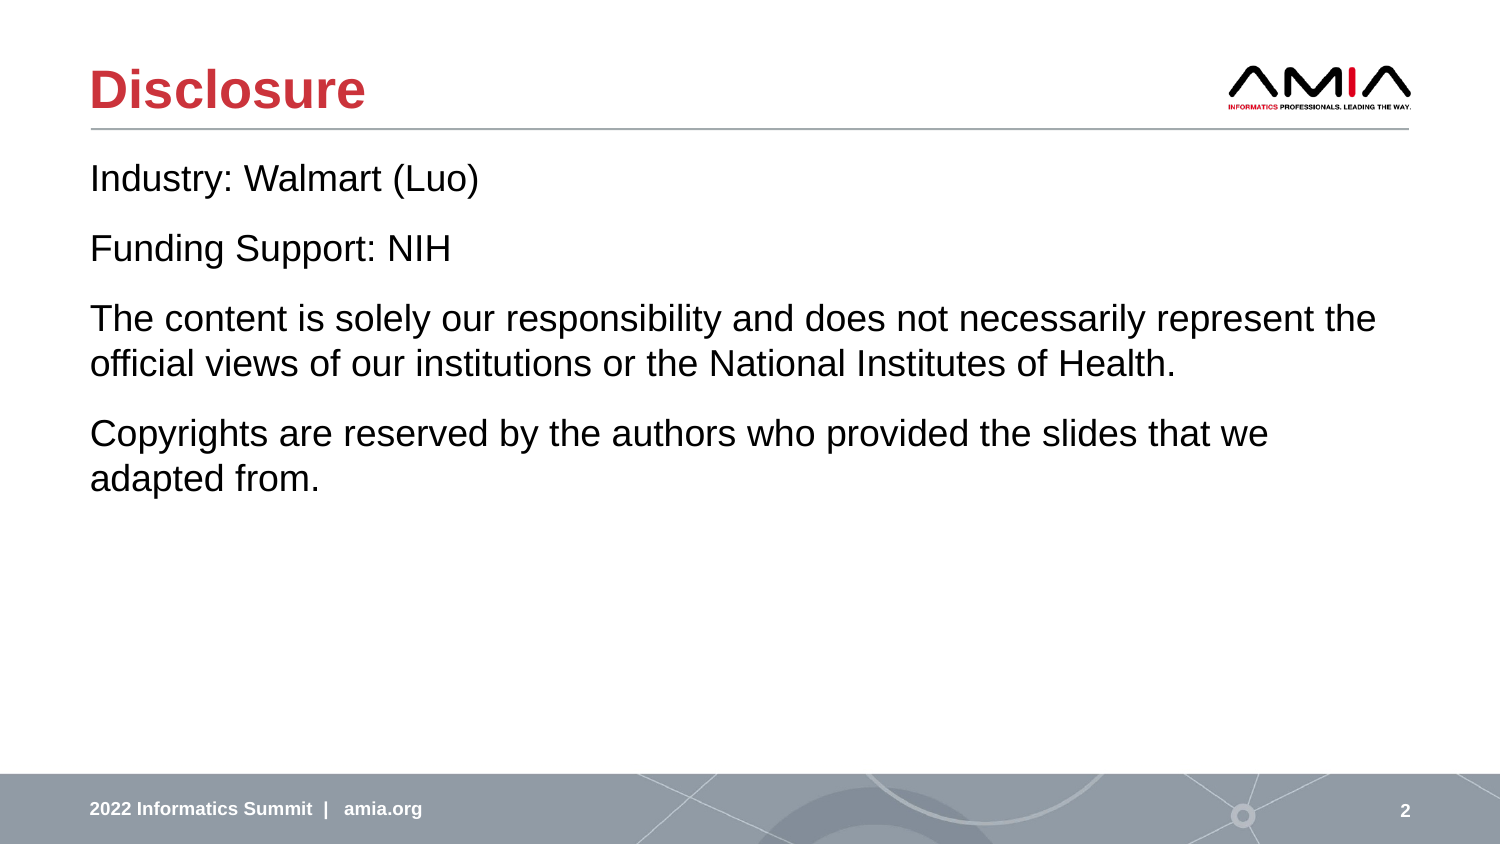

# Disclosure
Industry: Walmart (Luo)
Funding Support: NIH
The content is solely our responsibility and does not necessarily represent the official views of our institutions or the National Institutes of Health.
Copyrights are reserved by the authors who provided the slides that we adapted from.
2022 Informatics Summit  |   amia.org
2